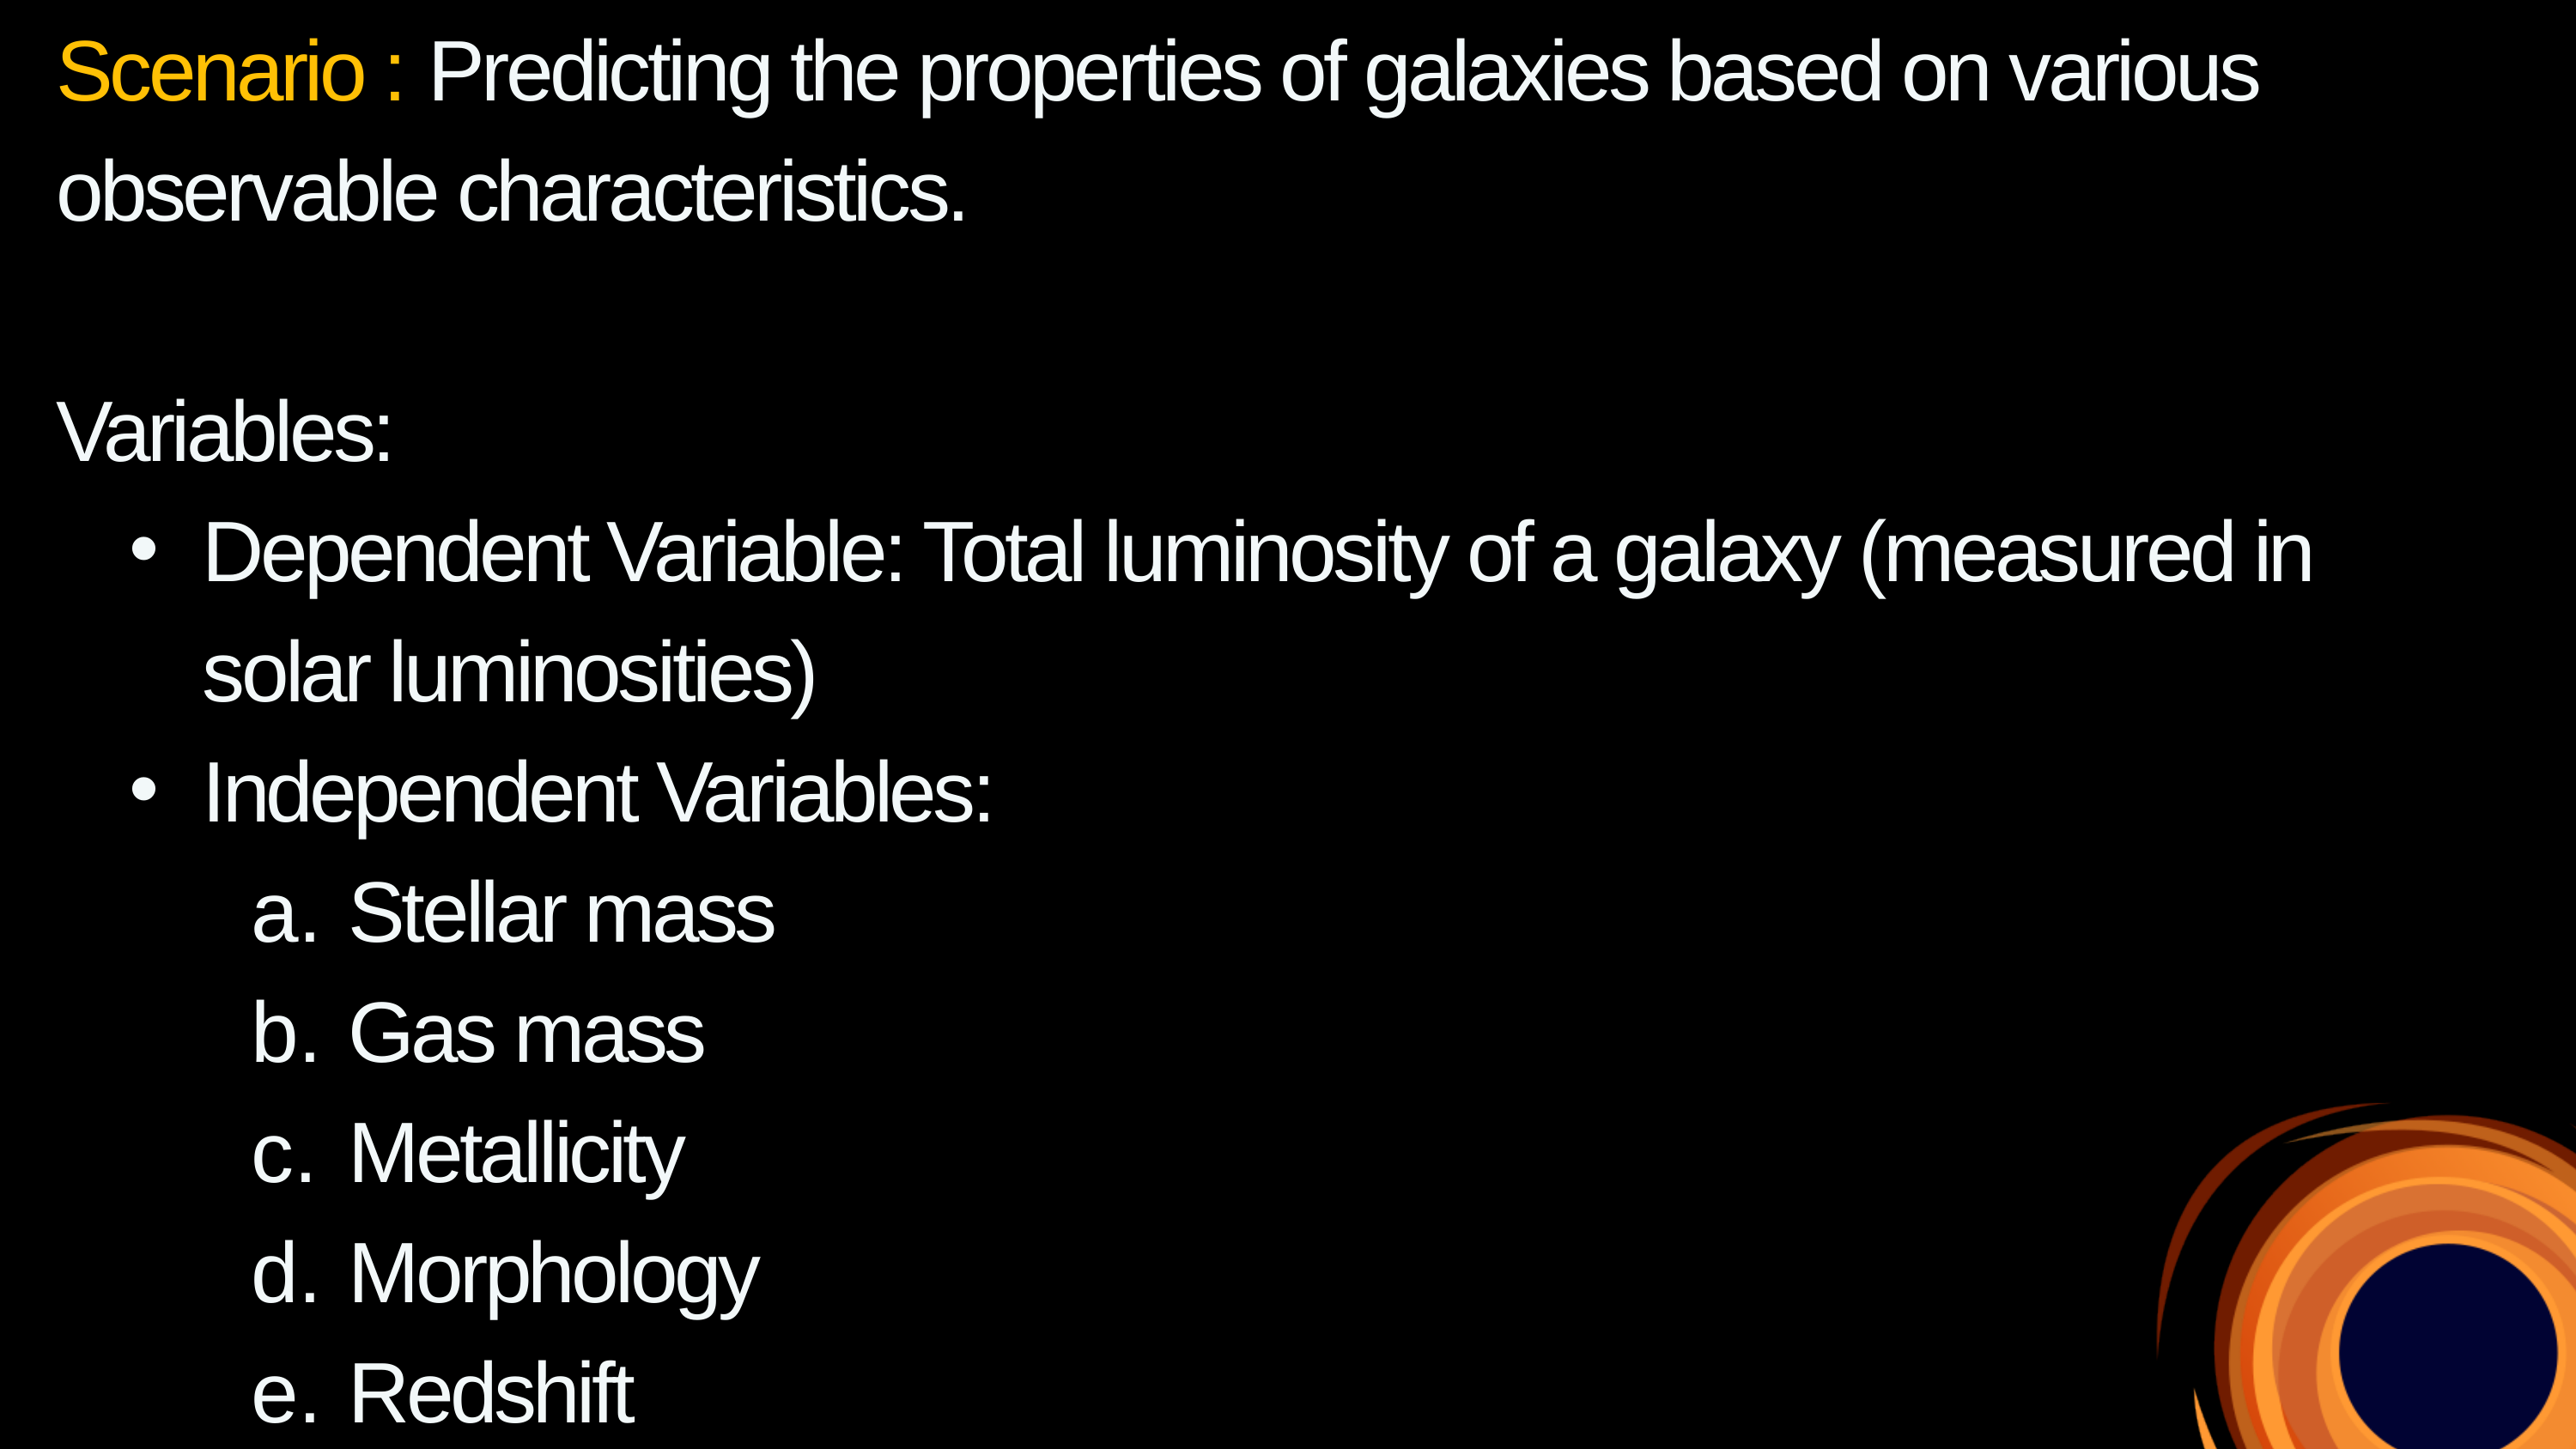

Scenario : Predicting the properties of galaxies based on various observable characteristics.

Variables:
Dependent Variable: Total luminosity of a galaxy (measured in solar luminosities)
Independent Variables:
Stellar mass
Gas mass
Metallicity
Morphology
Redshift